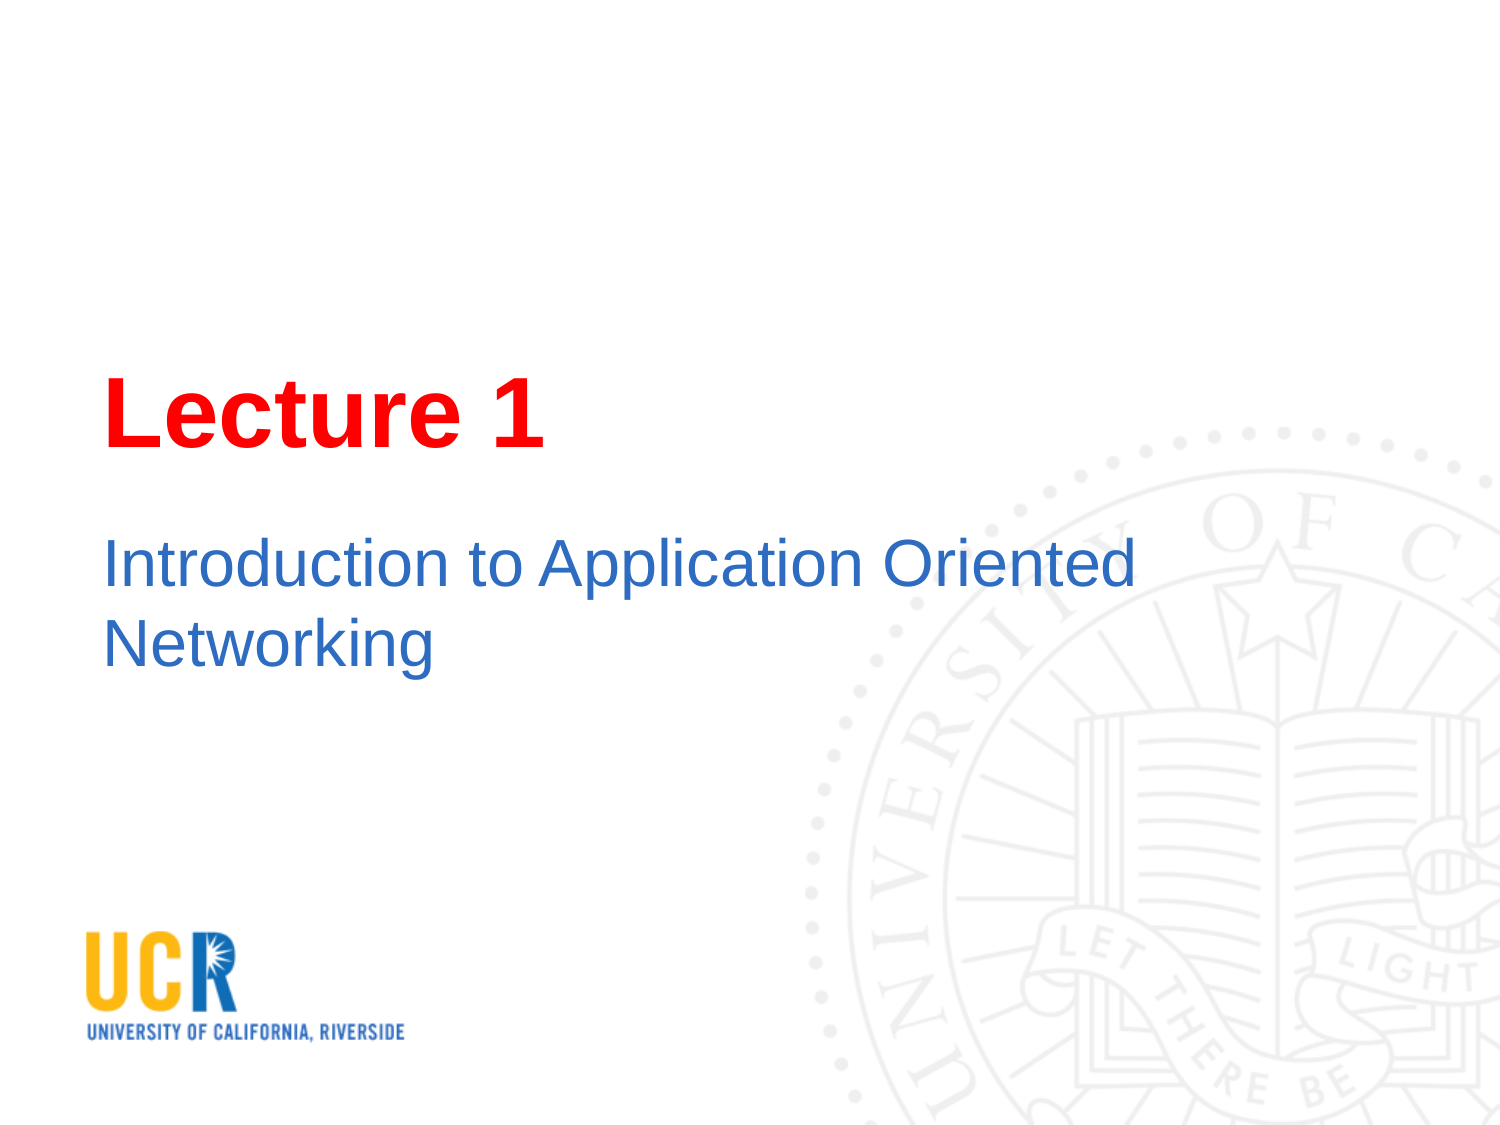

# Lecture 1
Introduction to Application Oriented Networking